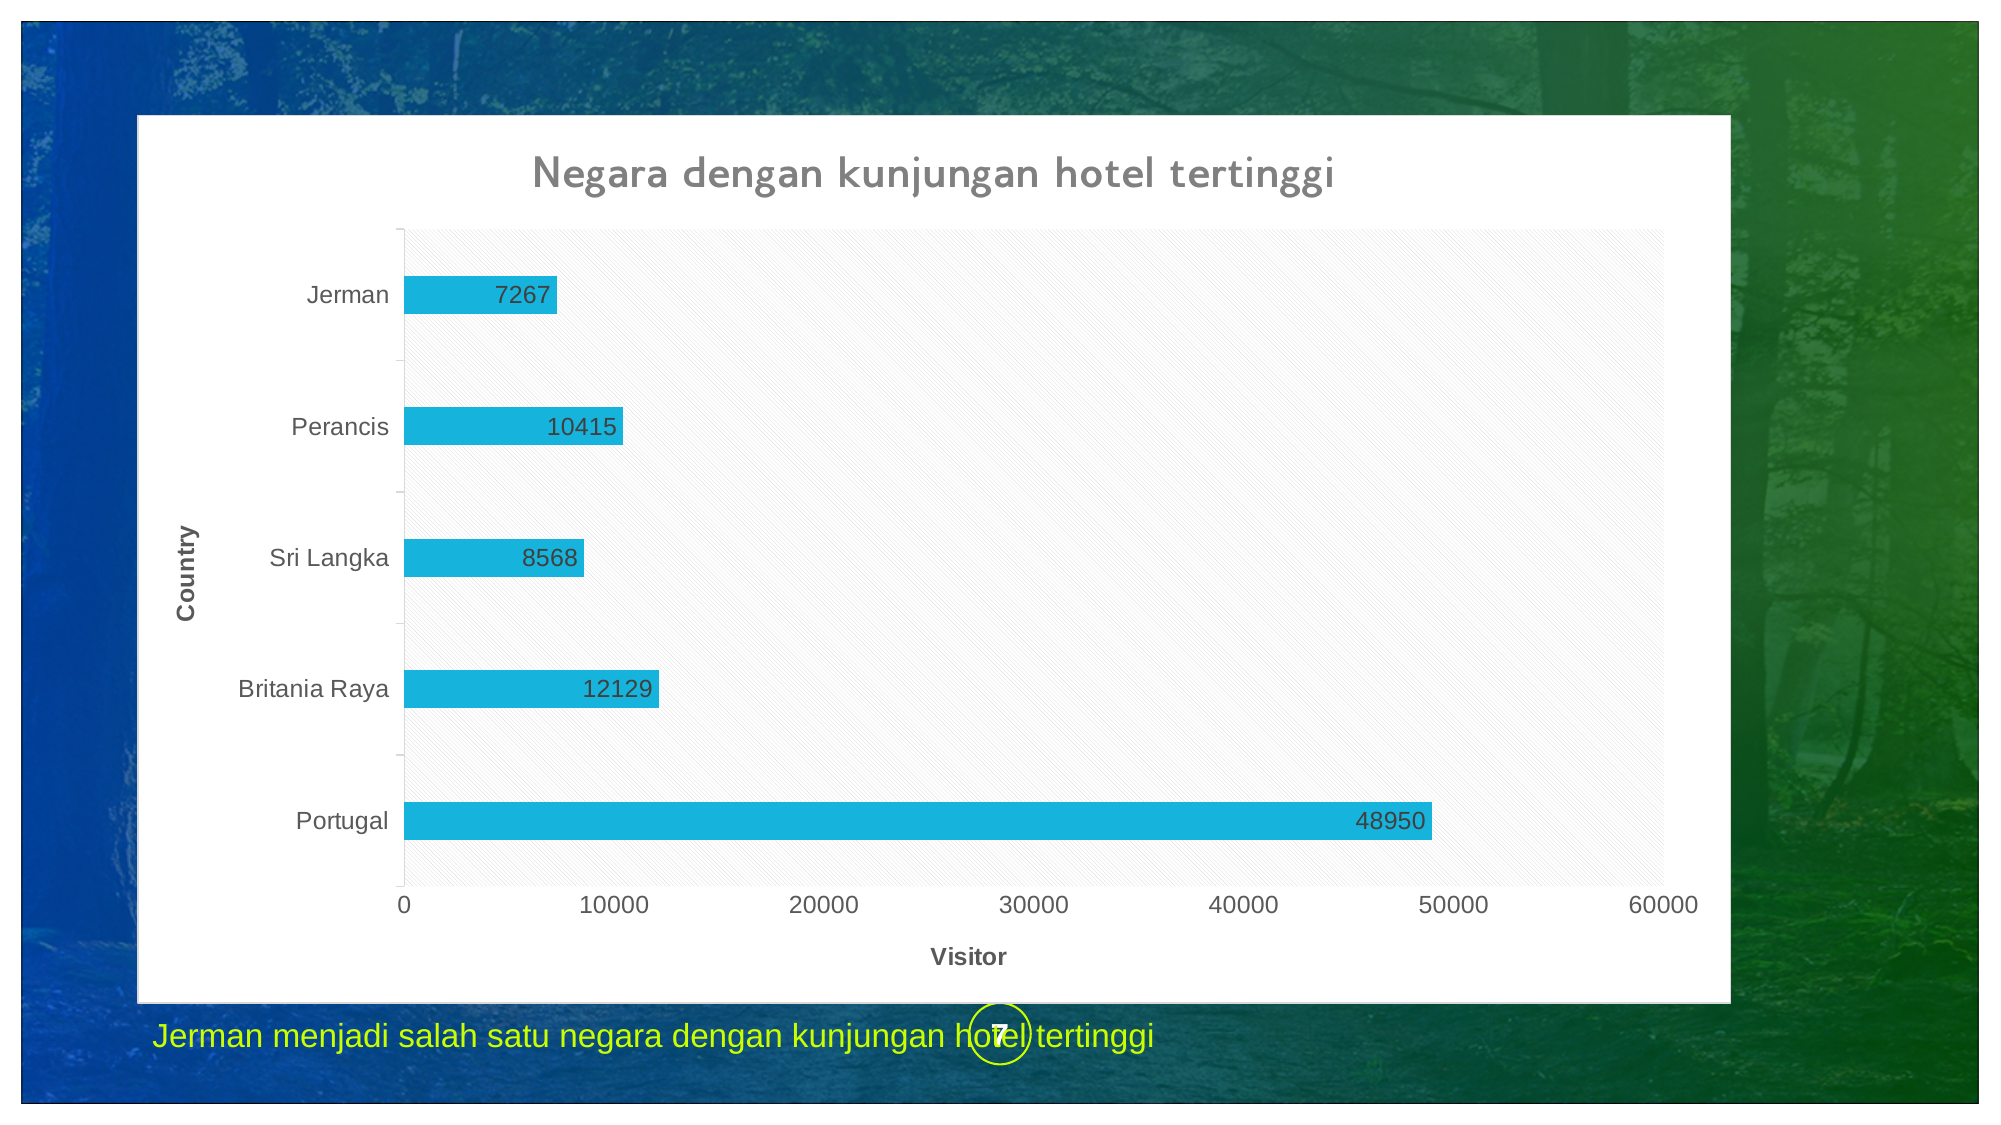

### Chart: Negara dengan kunjungan hotel tertinggi

| Category | Series 1 |
|---|---|
| Portugal | 48950.0 |
| Britania Raya | 12129.0 |
| Sri Langka | 8568.0 |
| Perancis | 10415.0 |
| Jerman | 7267.0 |
Jerman menjadi salah satu negara dengan kunjungan hotel tertinggi
7